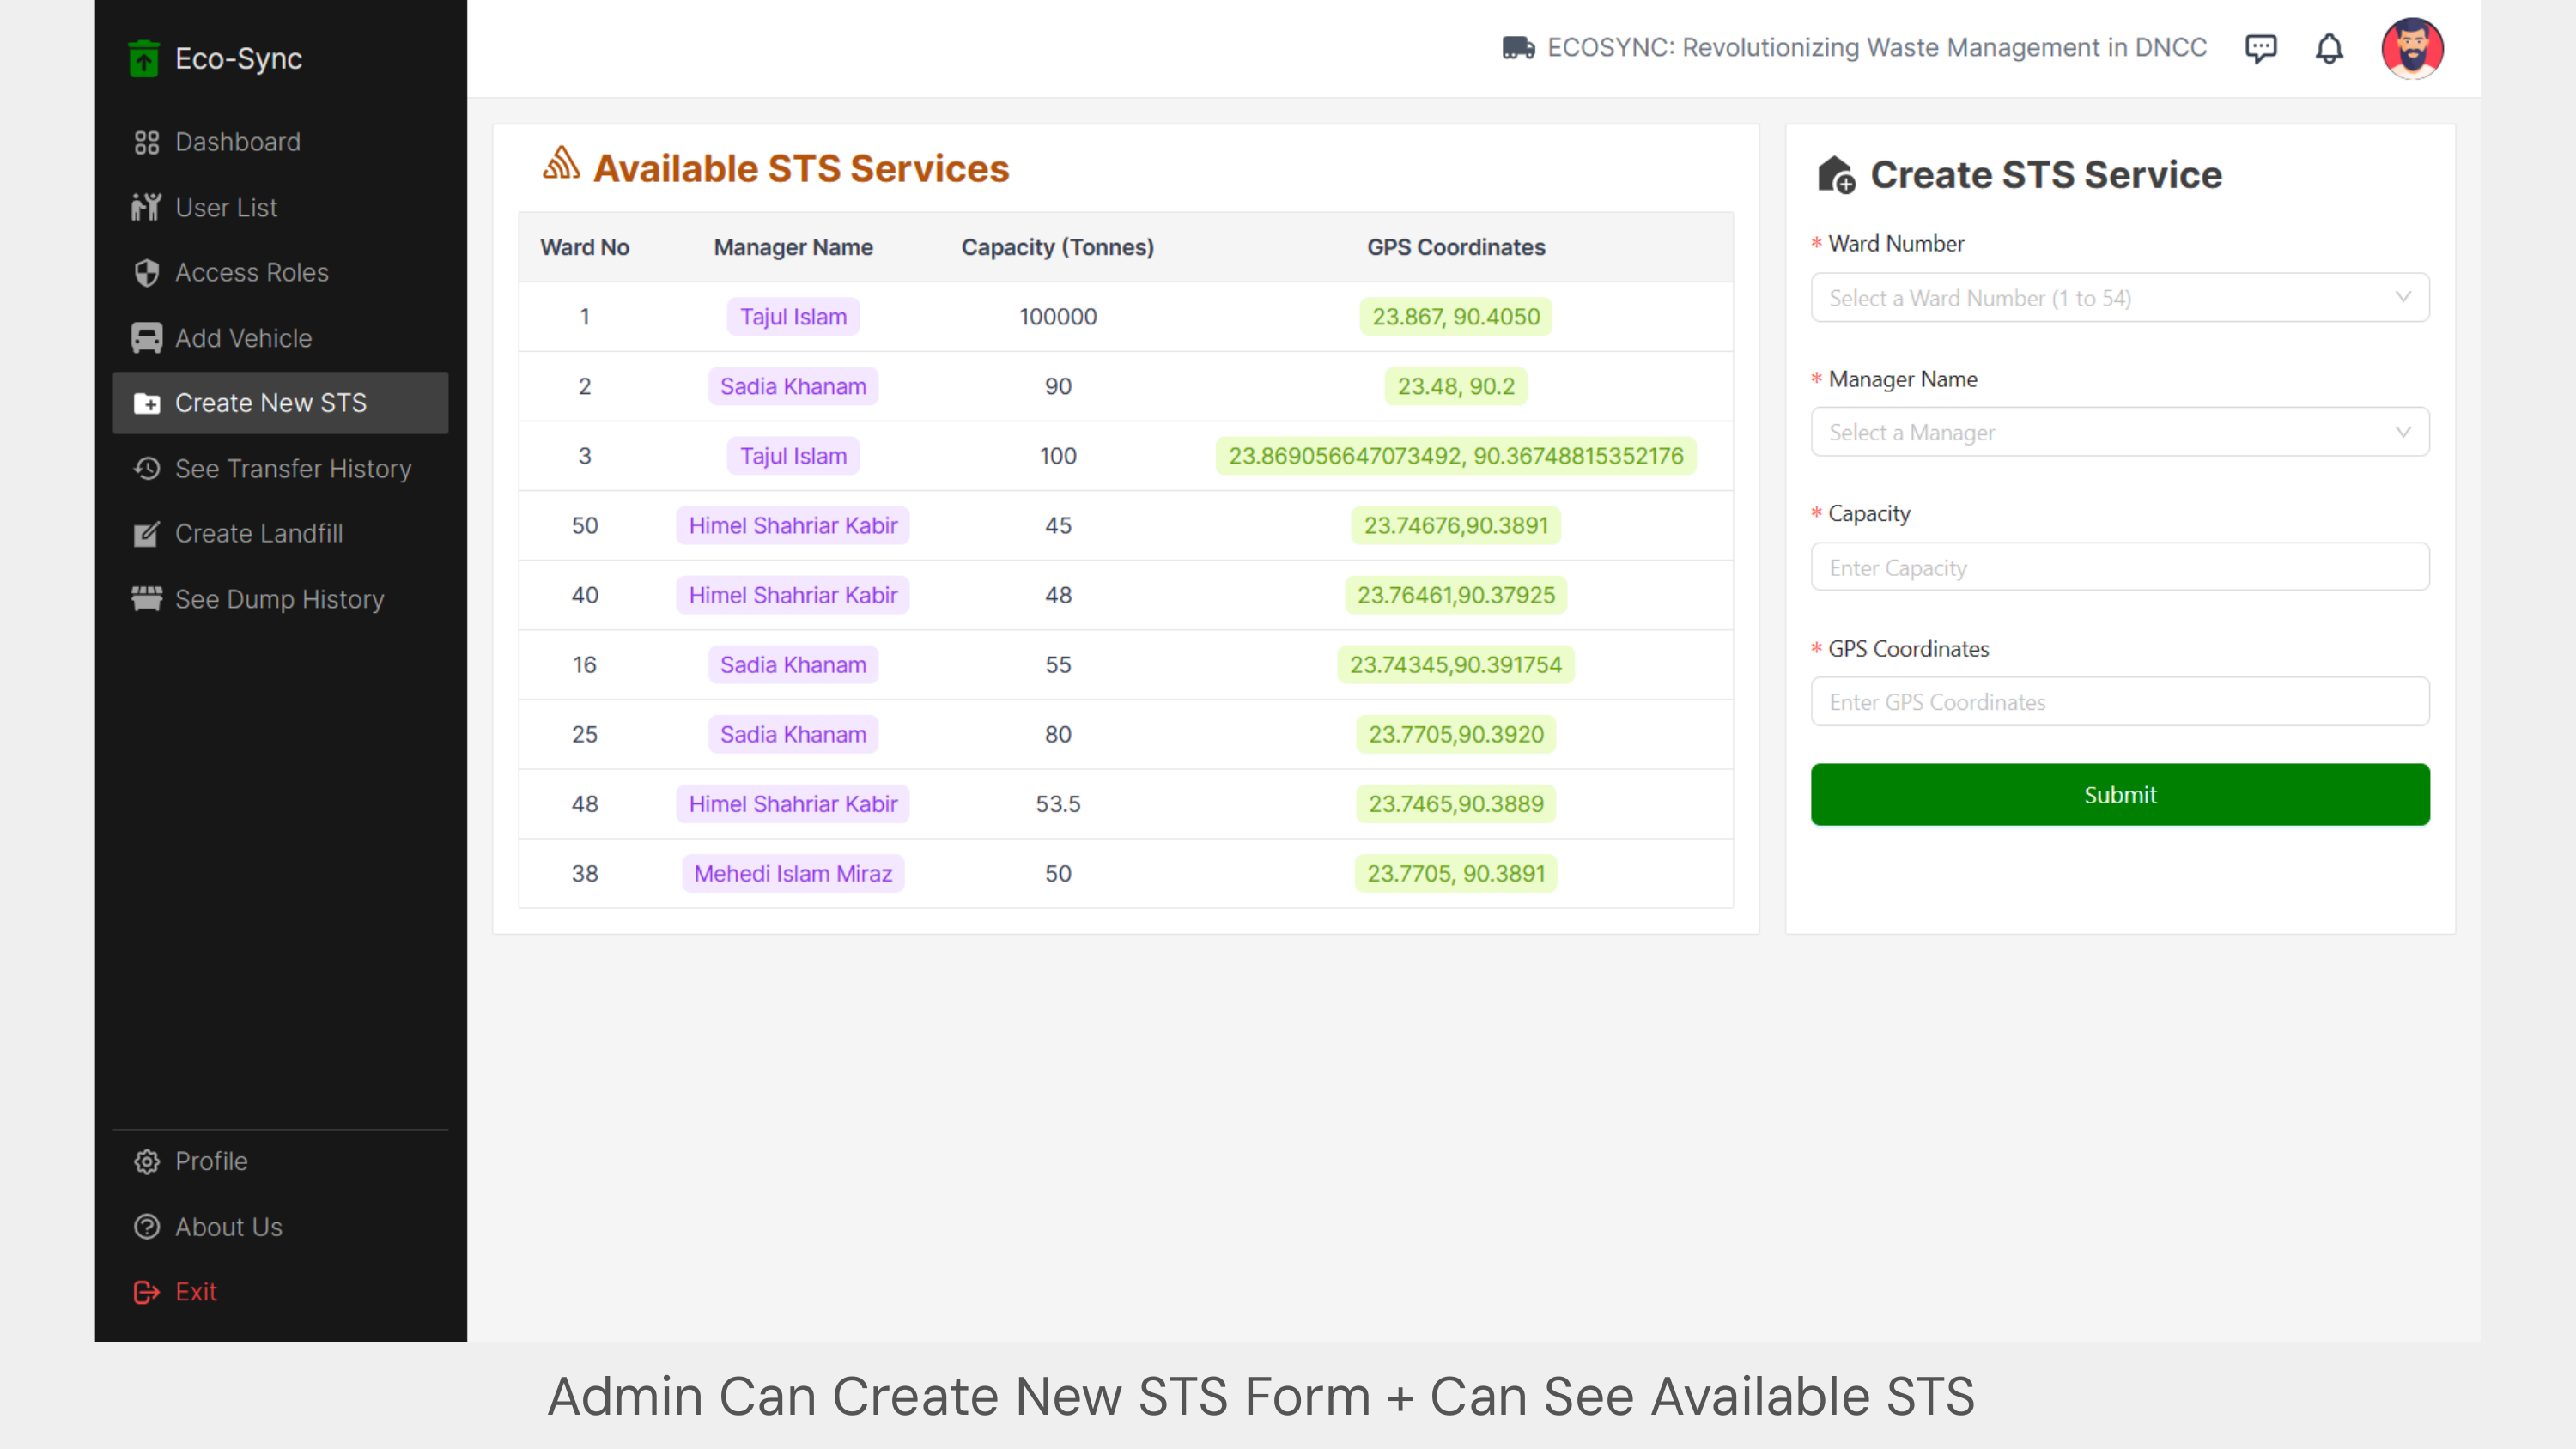

Admin Can Create New STS Form + Can See Available STS